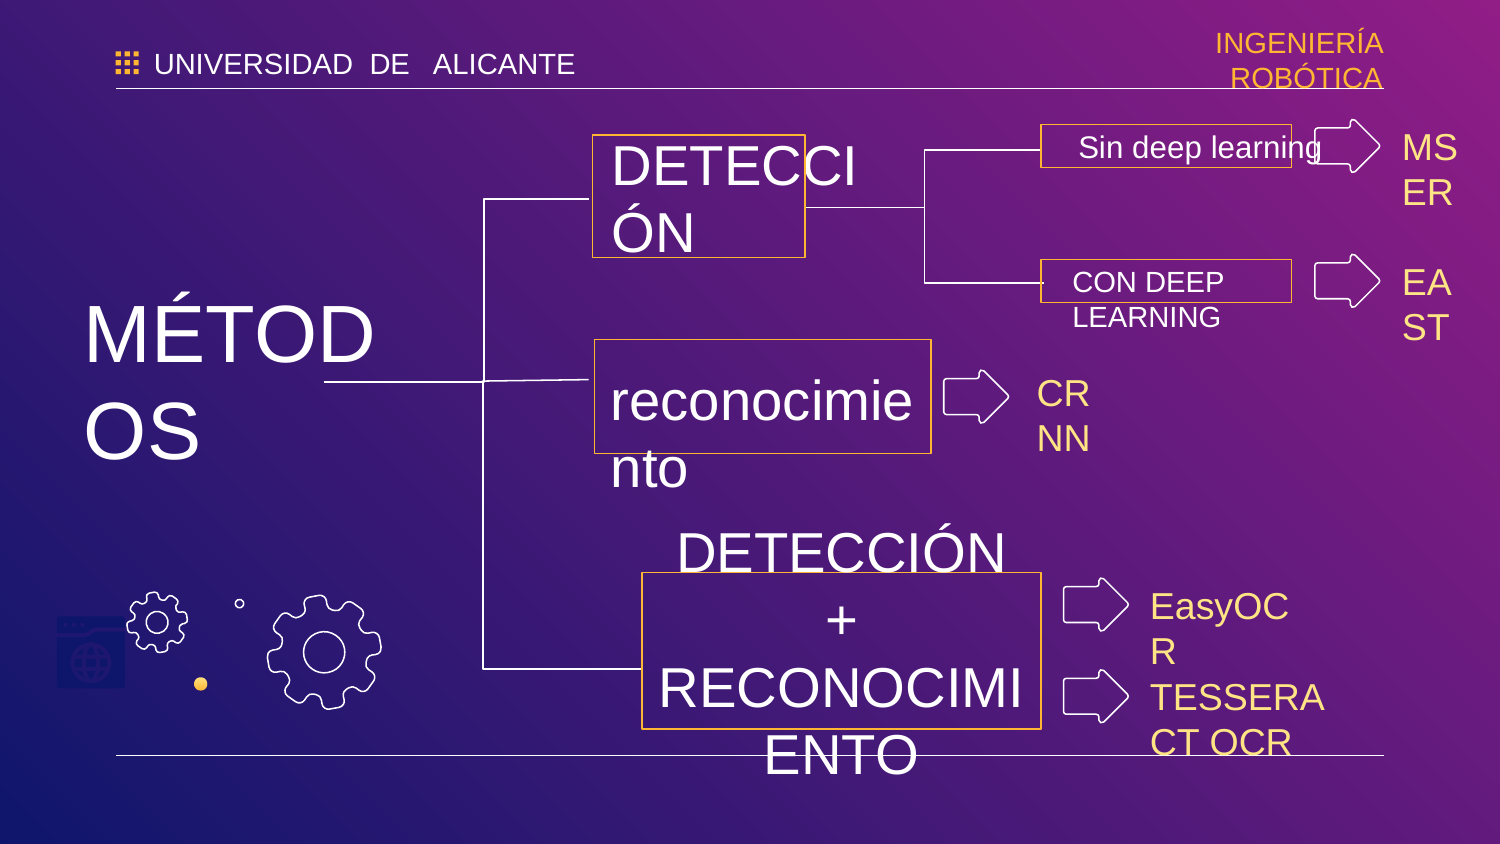

UNIVERSIDAD  DE   ALICANTE
INGENIERÍA ROBÓTICA

MSER
Sin deep learning

DETECCIÓN
EAST
CON DEEP LEARNING

reconocimiento
MÉTODOS
CRNN

EasyOCR

DETECCIÓN + RECONOCIMIENTO

TESSERACT OCR